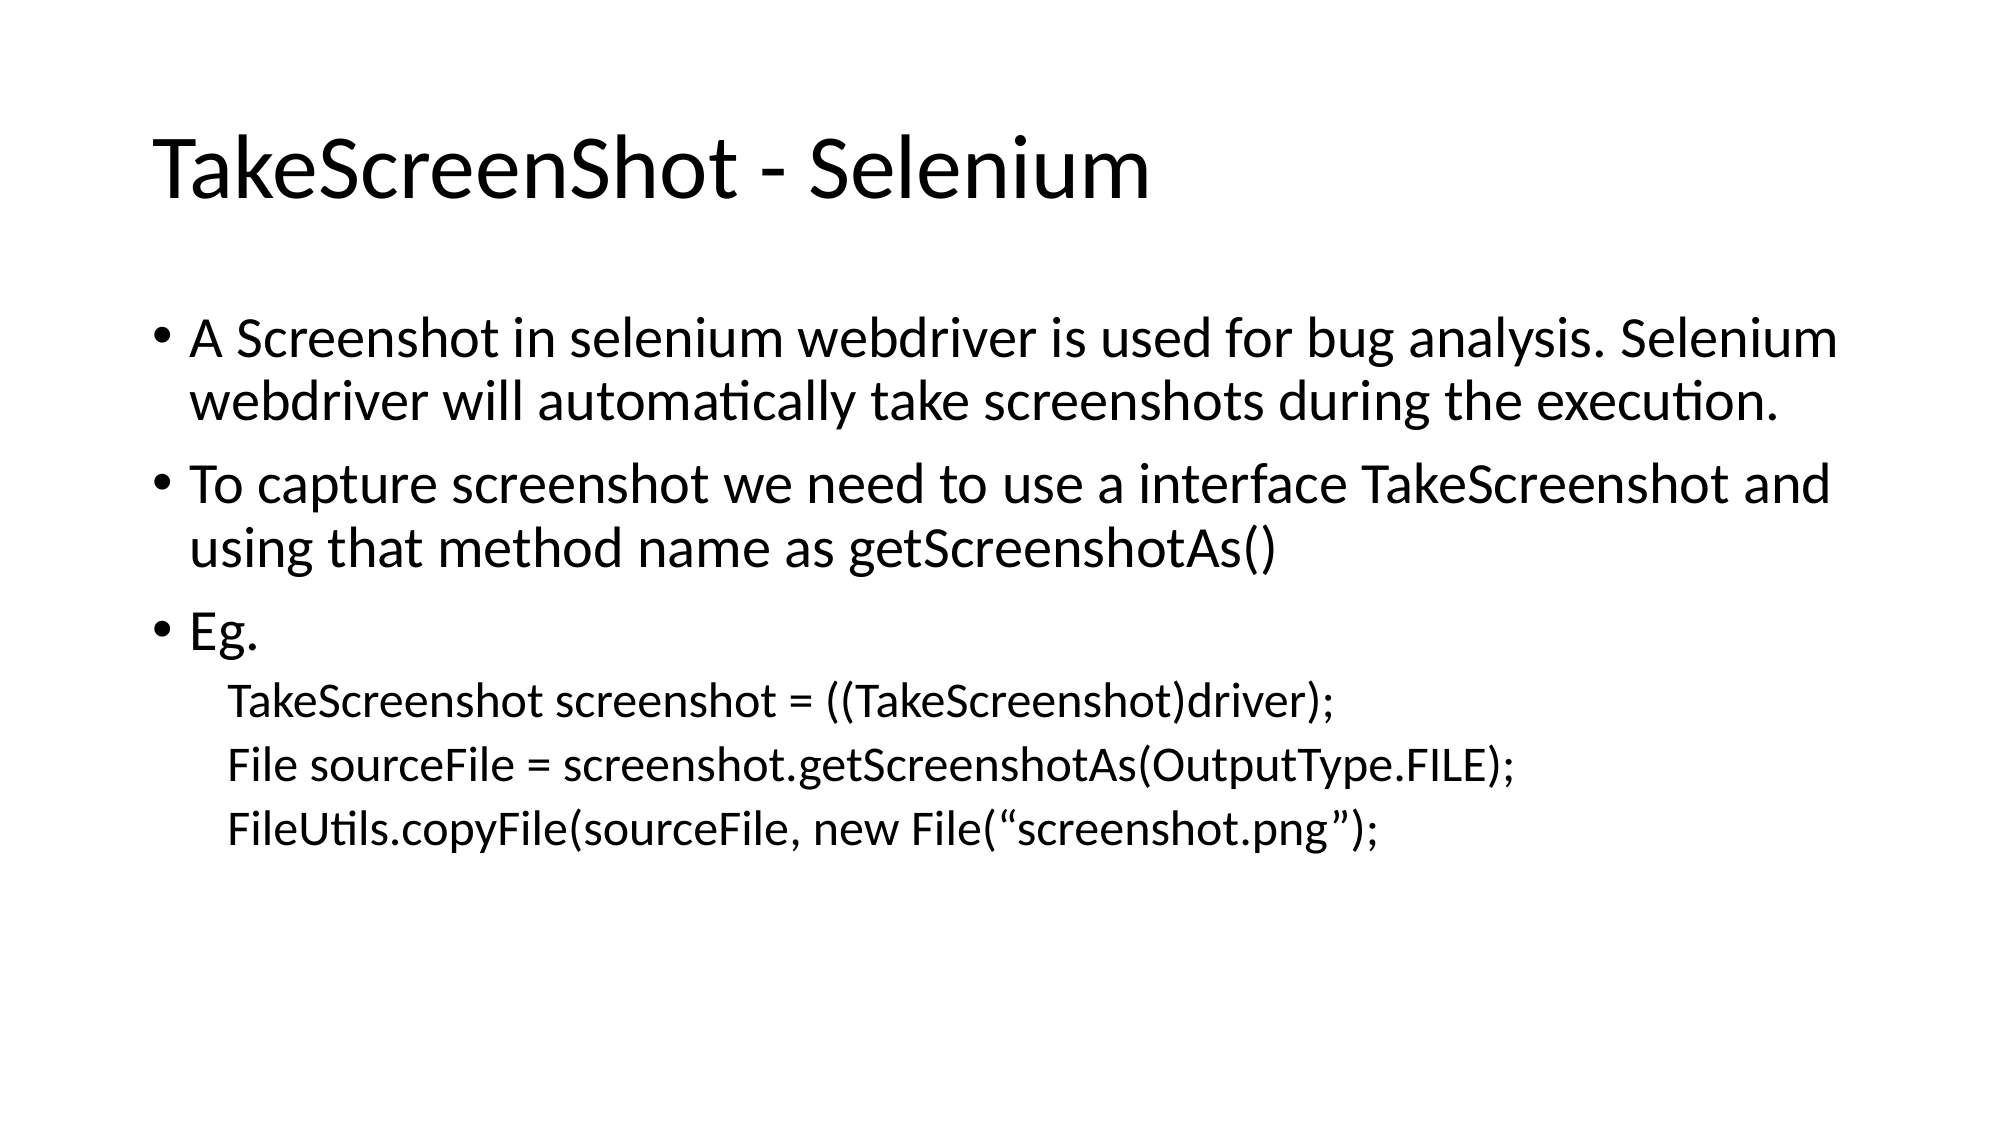

# TakeScreenShot - Selenium
A Screenshot in selenium webdriver is used for bug analysis. Selenium webdriver will automatically take screenshots during the execution.
To capture screenshot we need to use a interface TakeScreenshot and using that method name as getScreenshotAs()
Eg.
TakeScreenshot screenshot = ((TakeScreenshot)driver);
File sourceFile = screenshot.getScreenshotAs(OutputType.FILE);
FileUtils.copyFile(sourceFile, new File(“screenshot.png”);